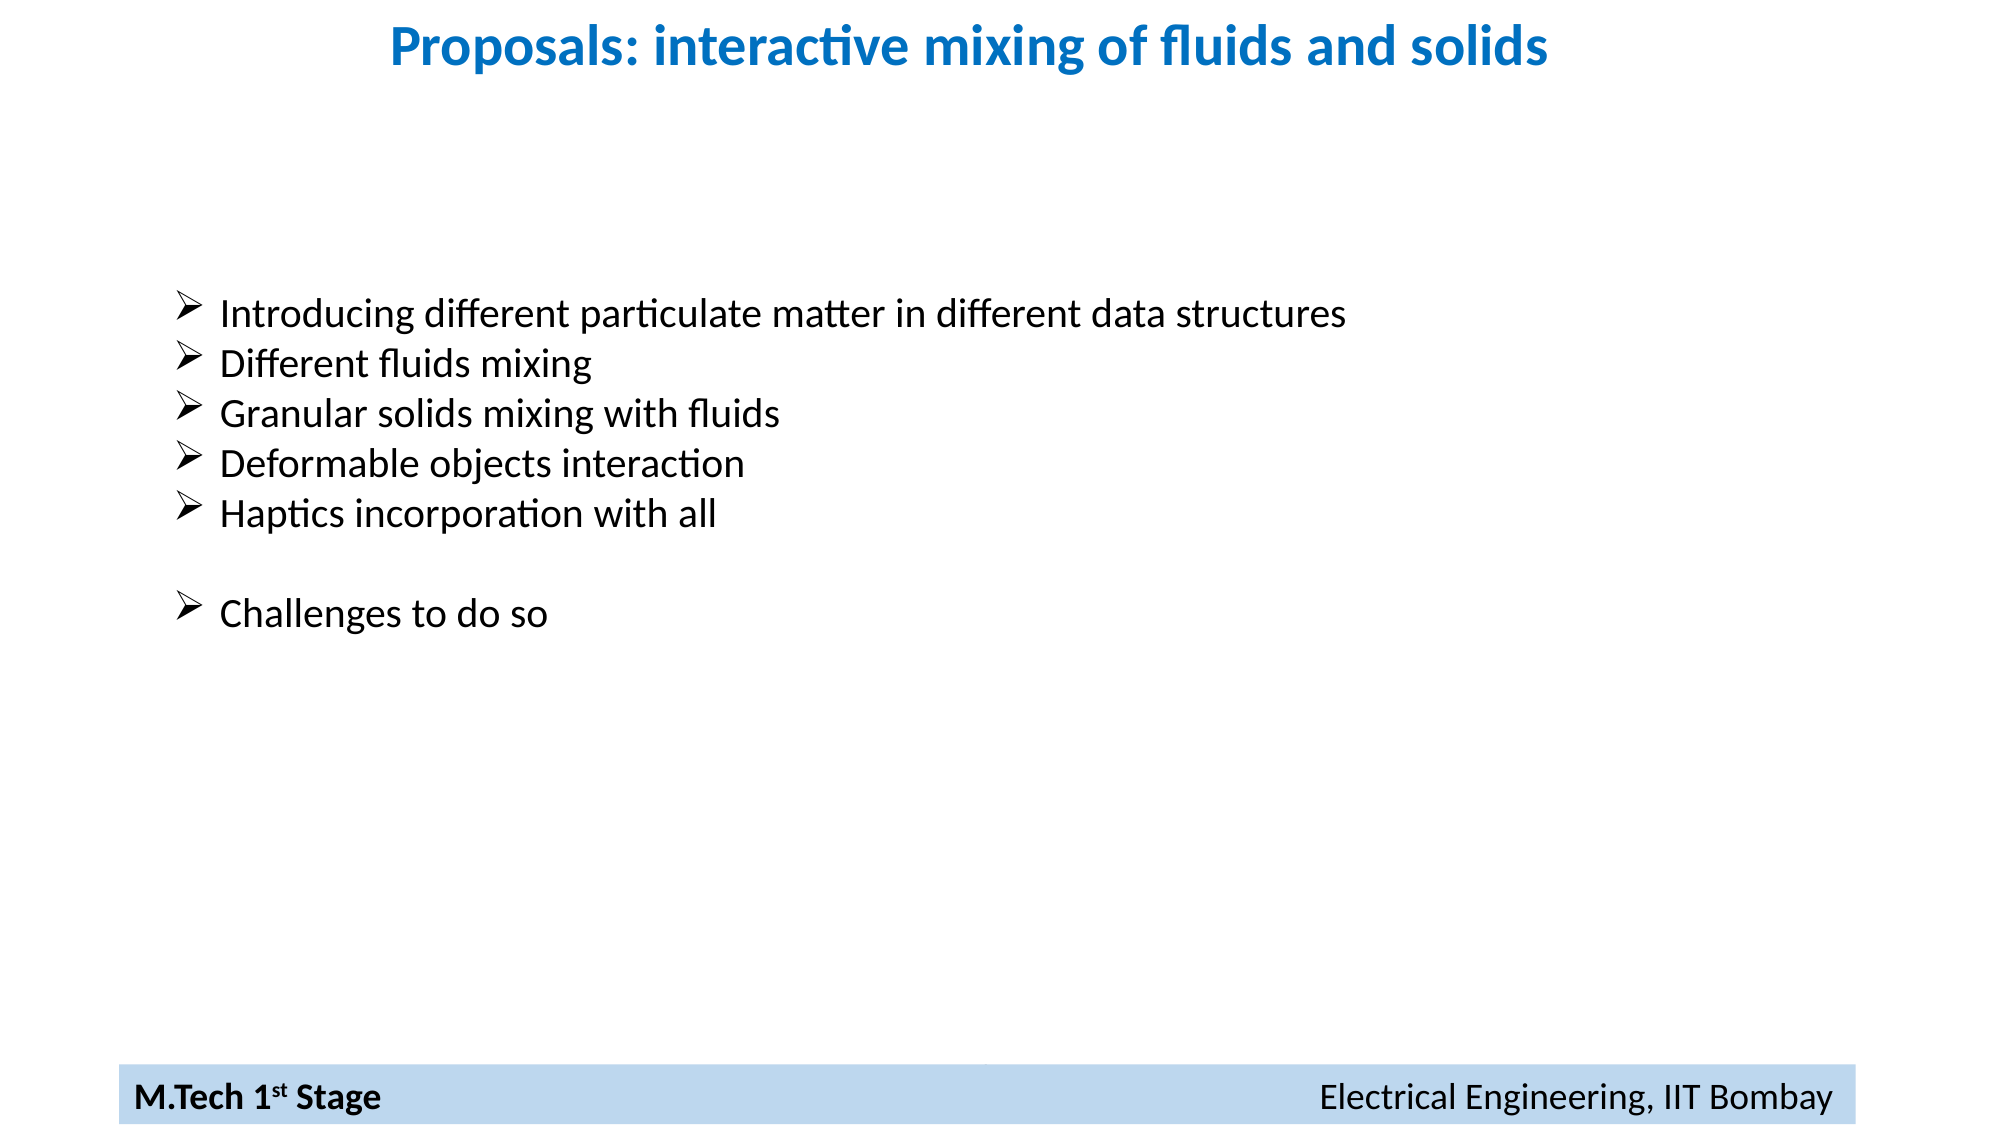

Proposals: interactive mixing of fluids and solids
Introducing different particulate matter in different data structures
Different fluids mixing
Granular solids mixing with fluids
Deformable objects interaction
Haptics incorporation with all

Challenges to do so
M. Tech   I-Stage
24
M.Tech 1st Stage						                Electrical Engineering, IIT Bombay